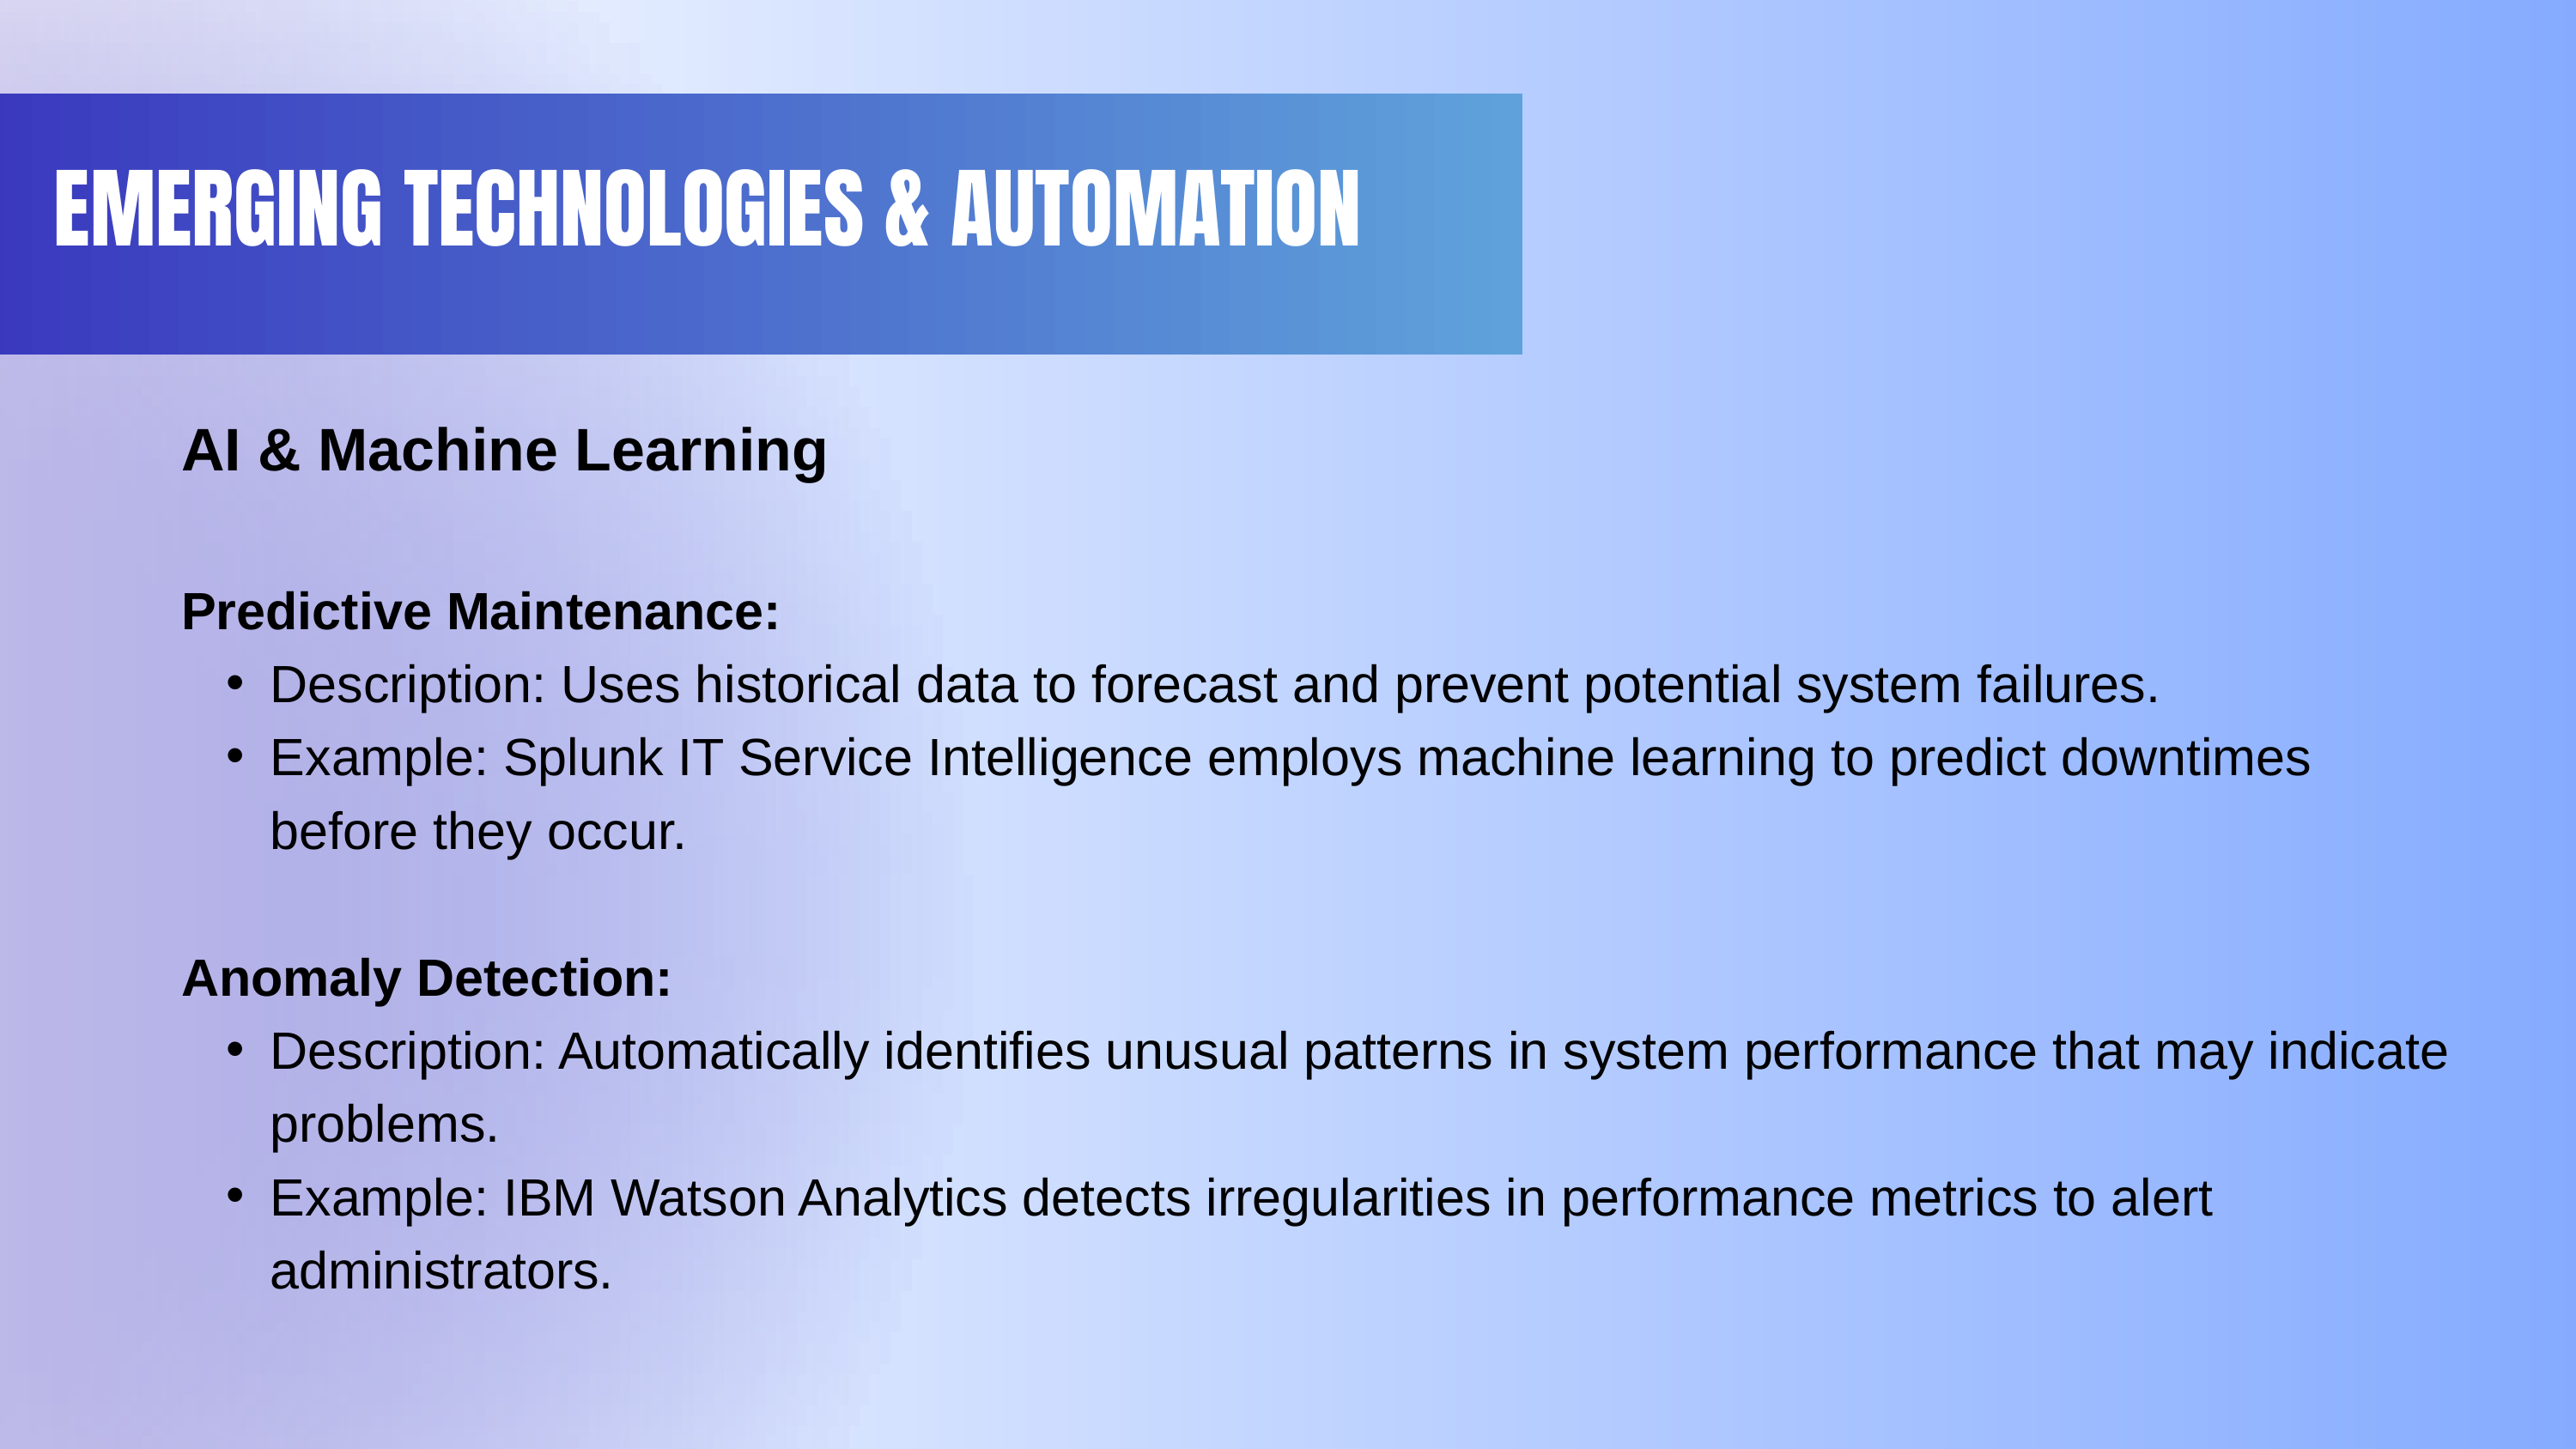

EMERGING TECHNOLOGIES & AUTOMATION
AI & Machine Learning

Predictive Maintenance:
Description: Uses historical data to forecast and prevent potential system failures.
Example: Splunk IT Service Intelligence employs machine learning to predict downtimes before they occur.

Anomaly Detection:
Description: Automatically identifies unusual patterns in system performance that may indicate problems.
Example: IBM Watson Analytics detects irregularities in performance metrics to alert administrators.